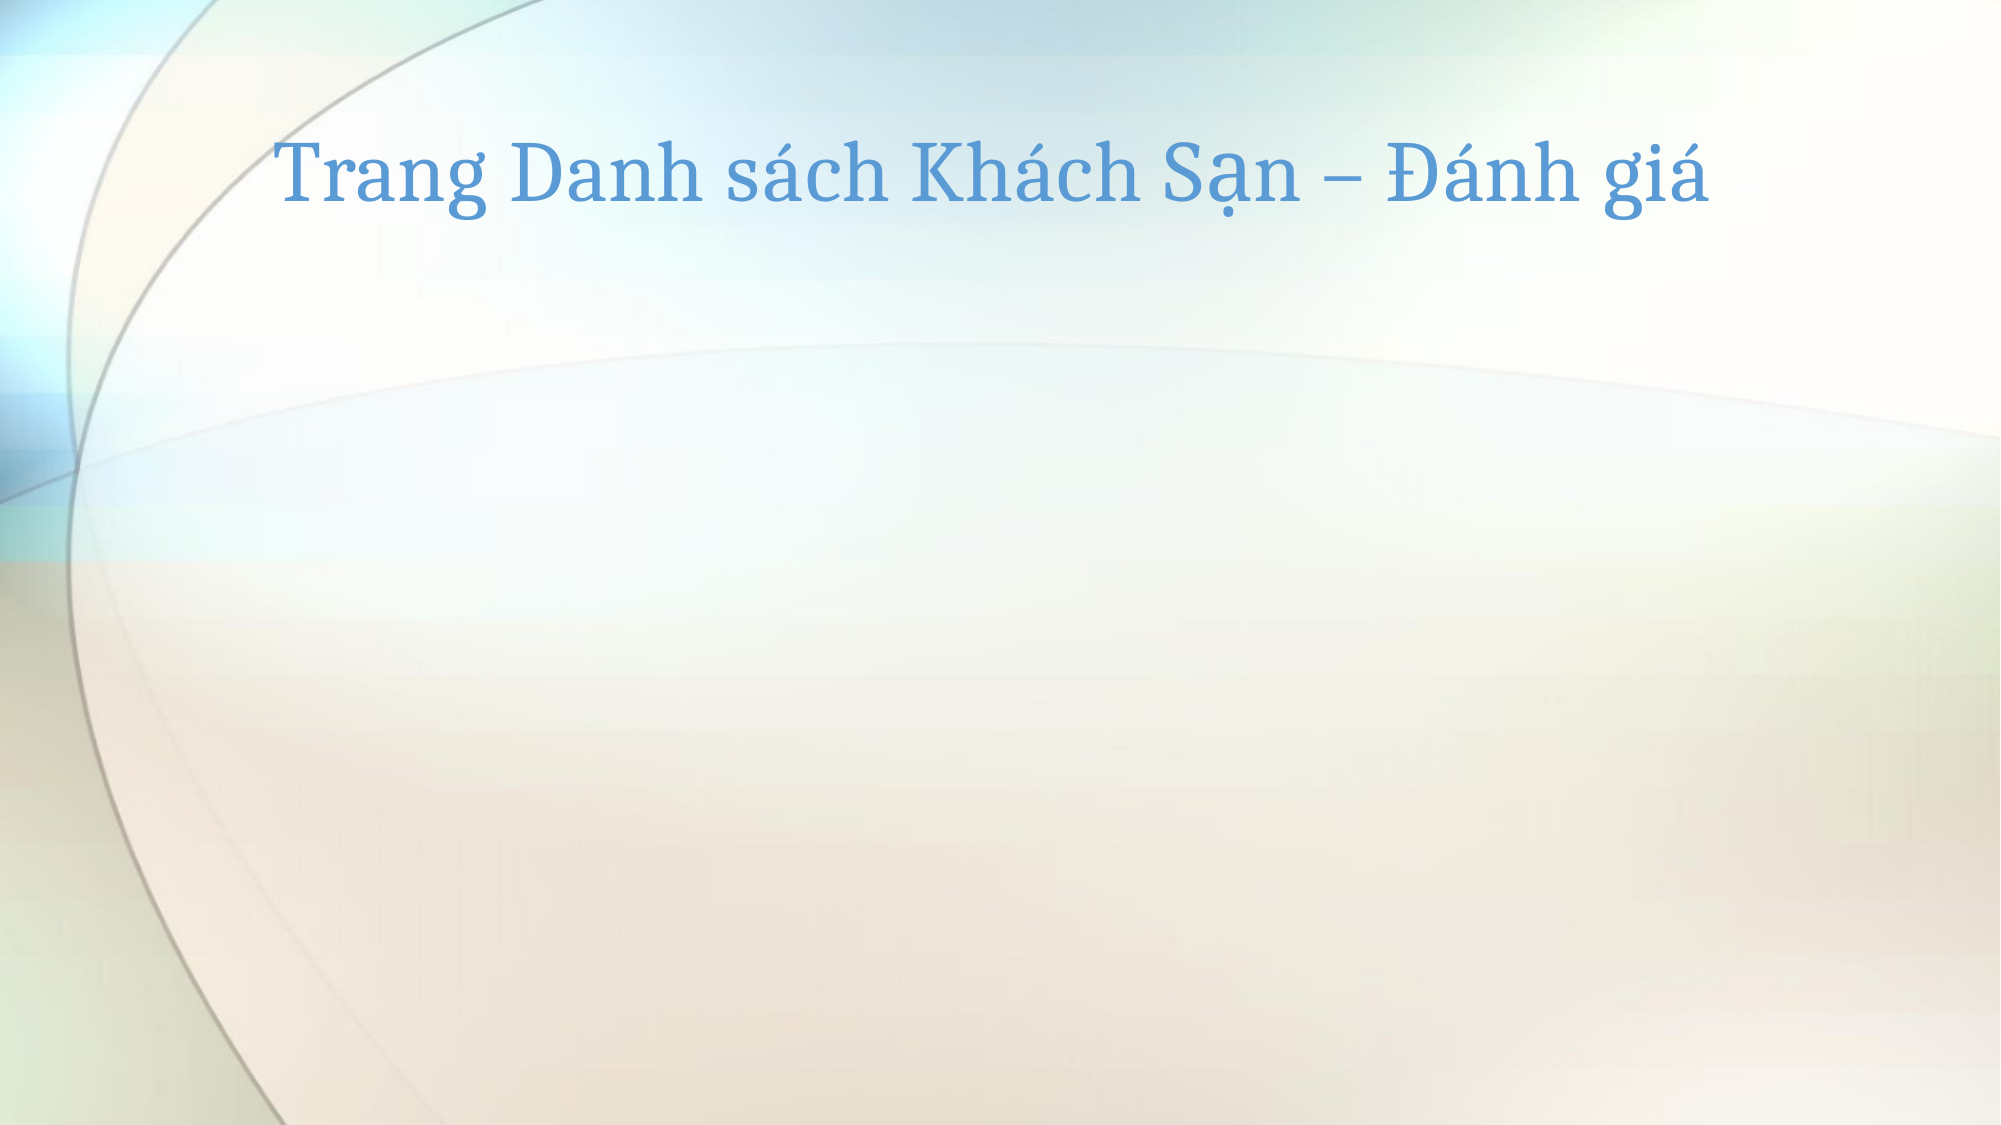

# Trang Danh sách Khách Sạn – Đánh giá